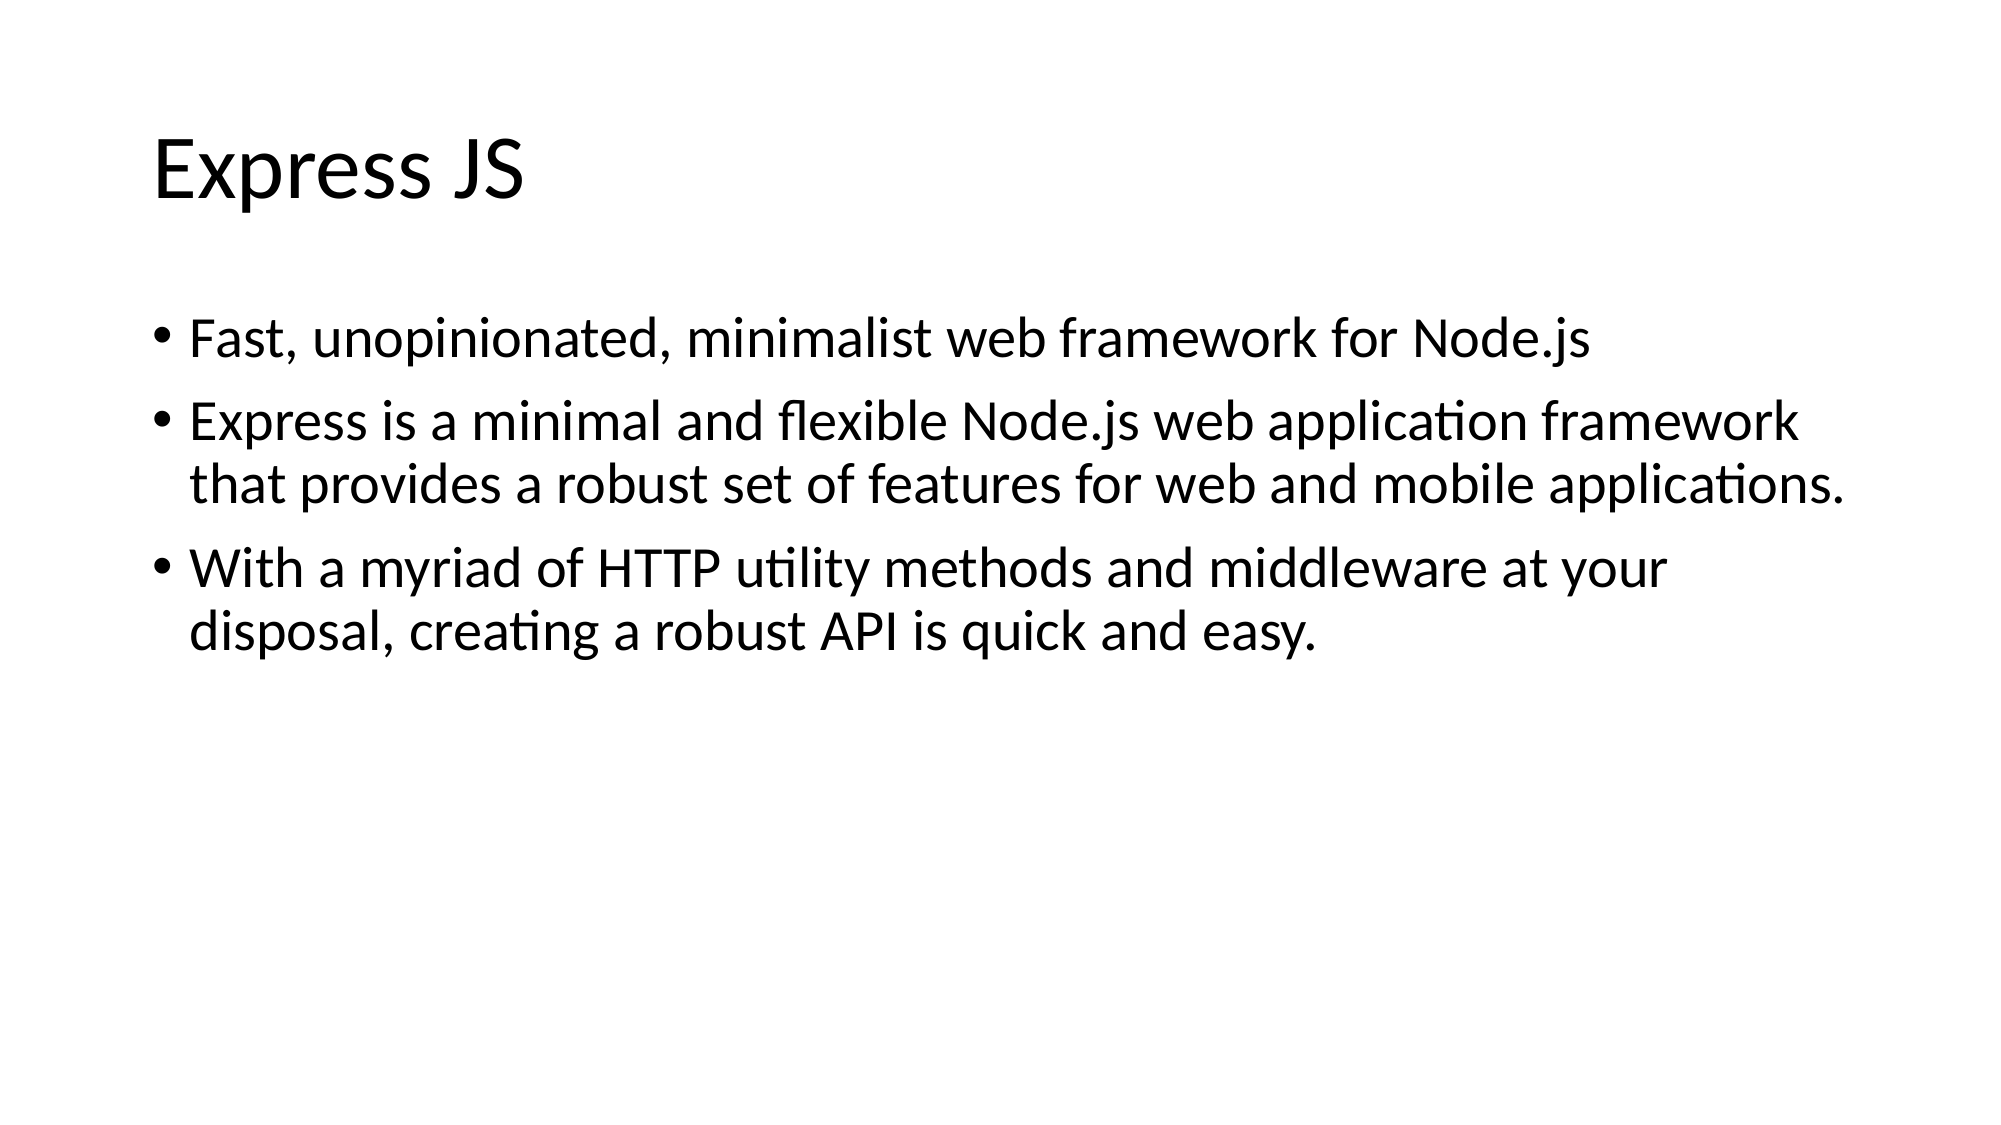

# Express JS
Fast, unopinionated, minimalist web framework for Node.js
Express is a minimal and flexible Node.js web application framework that provides a robust set of features for web and mobile applications.
With a myriad of HTTP utility methods and middleware at your disposal, creating a robust API is quick and easy.